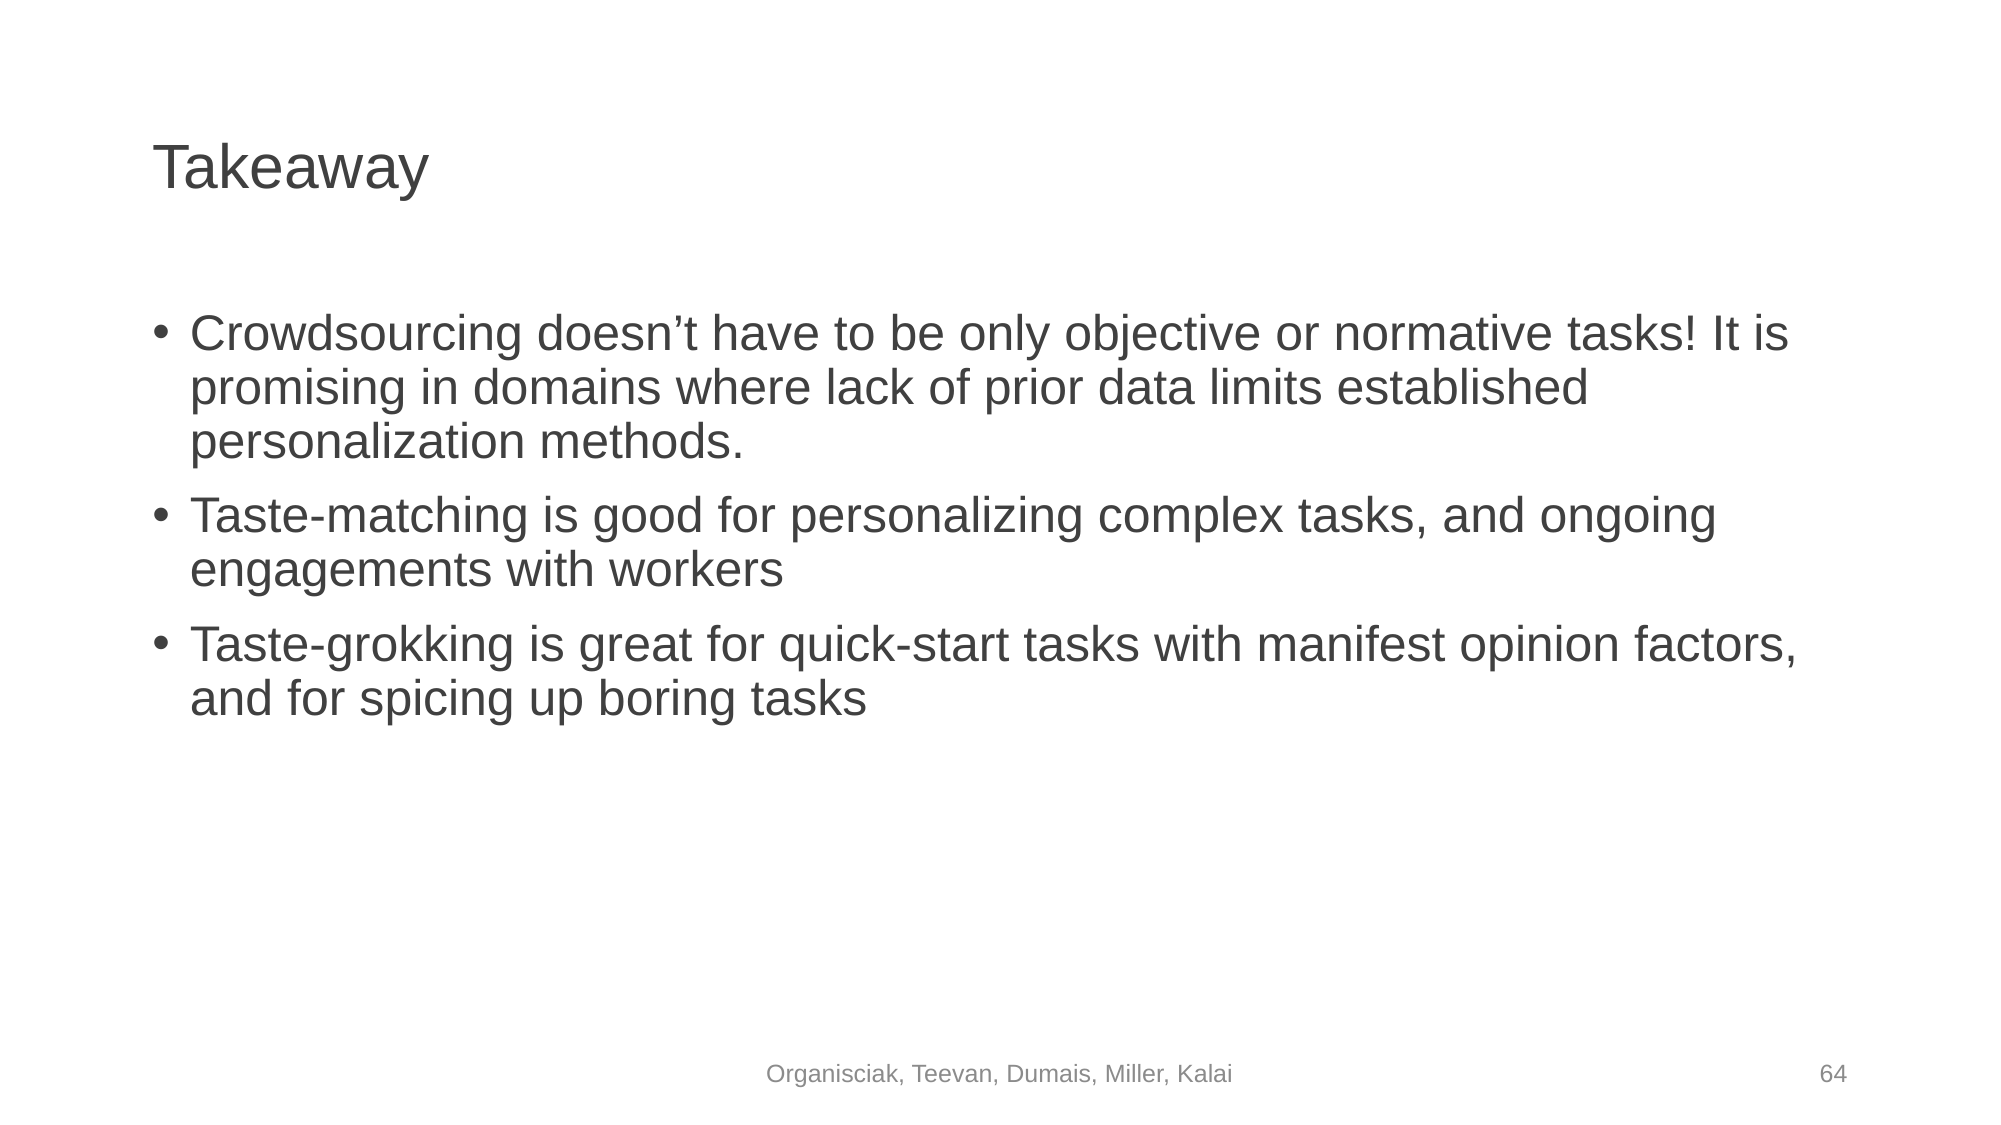

# Takeaway
Crowdsourcing doesn’t have to be only objective or normative tasks! It is promising in domains where lack of prior data limits established personalization methods.
Taste-matching is good for personalizing complex tasks, and ongoing engagements with workers
Taste-grokking is great for quick-start tasks with manifest opinion factors, and for spicing up boring tasks
Organisciak, Teevan, Dumais, Miller, Kalai
64